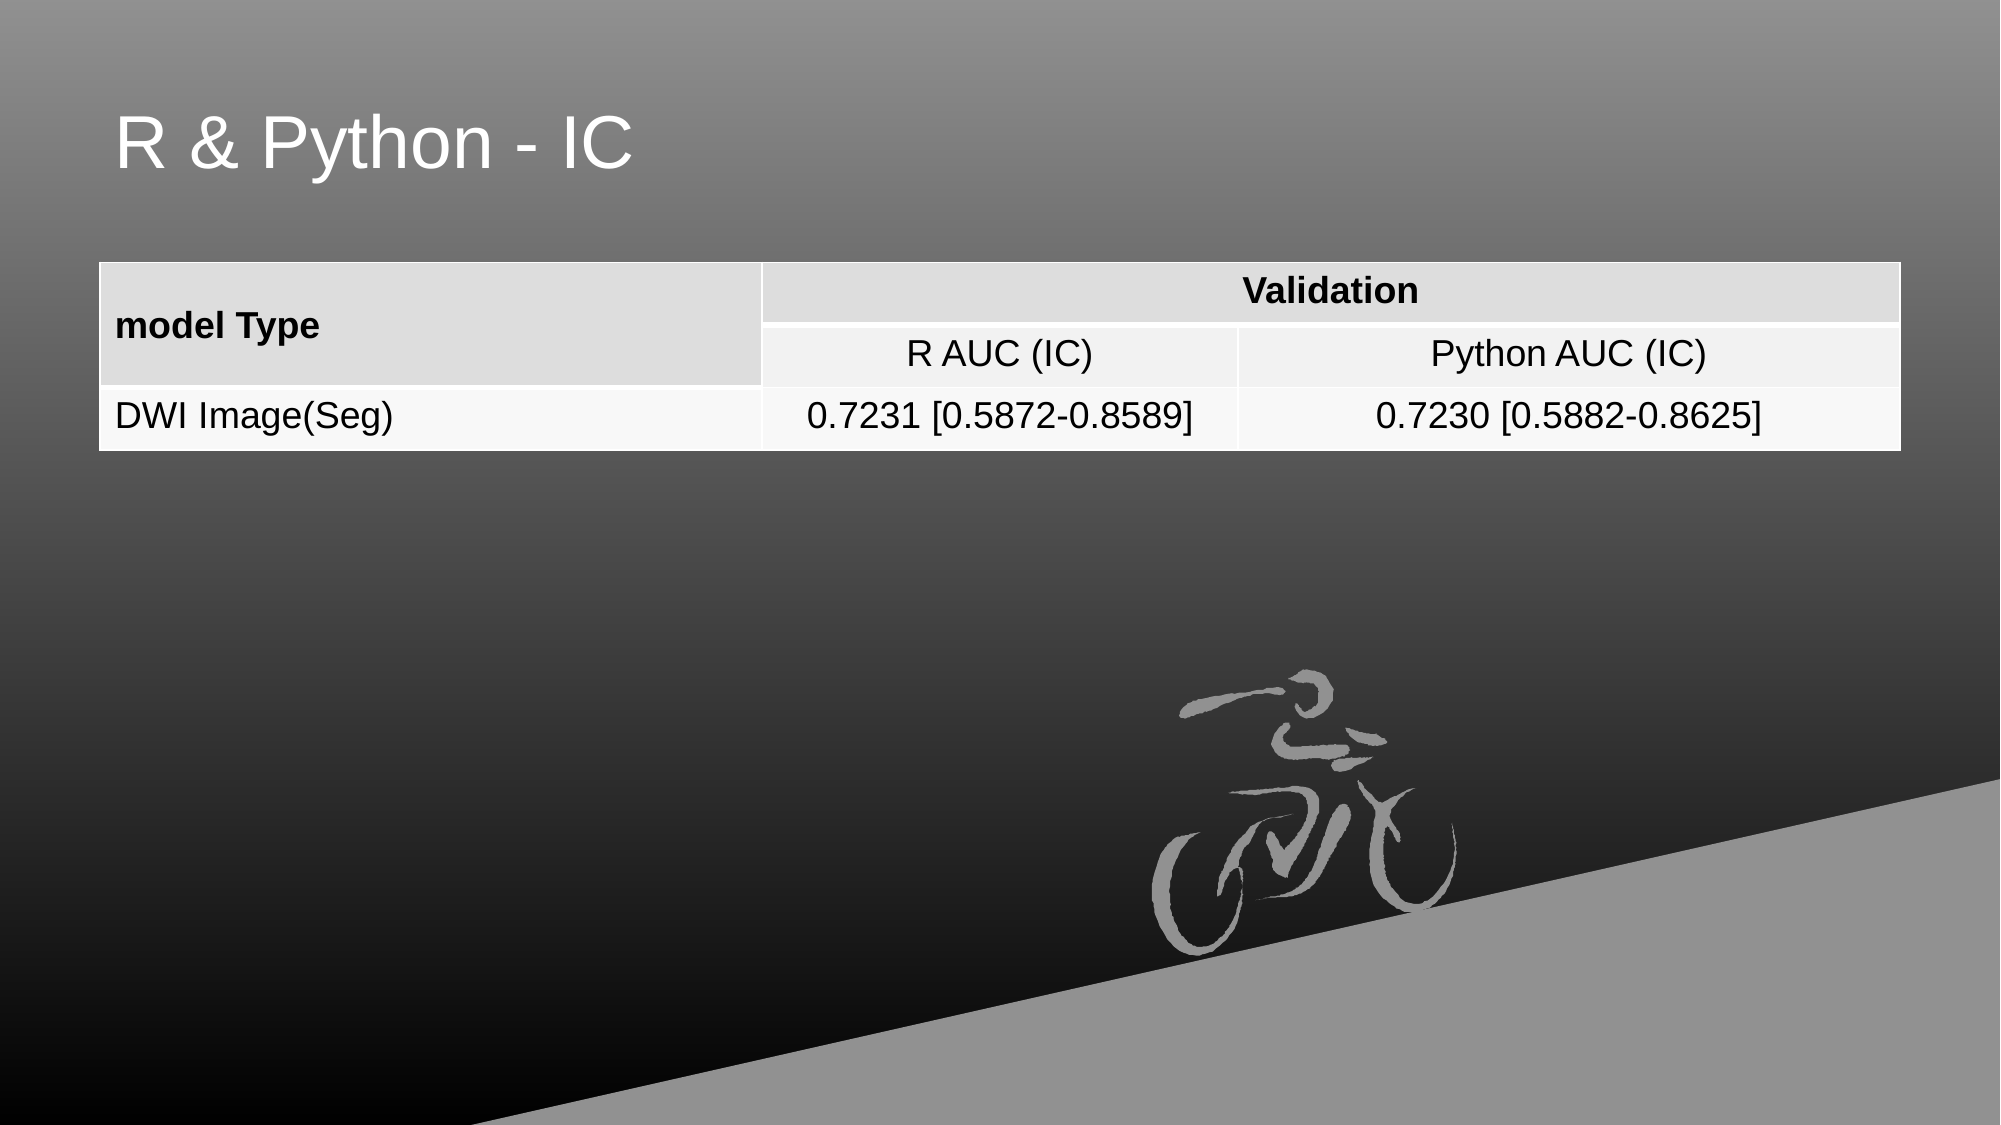

# R & Python - IC
| model Type | Validation |  |
| --- | --- | --- |
|  | R AUC (IC) | Python AUC (IC) |
| DWI Image(Seg) | 0.7231 [0.5872-0.8589] | 0.7230 [0.5882-0.8625] |